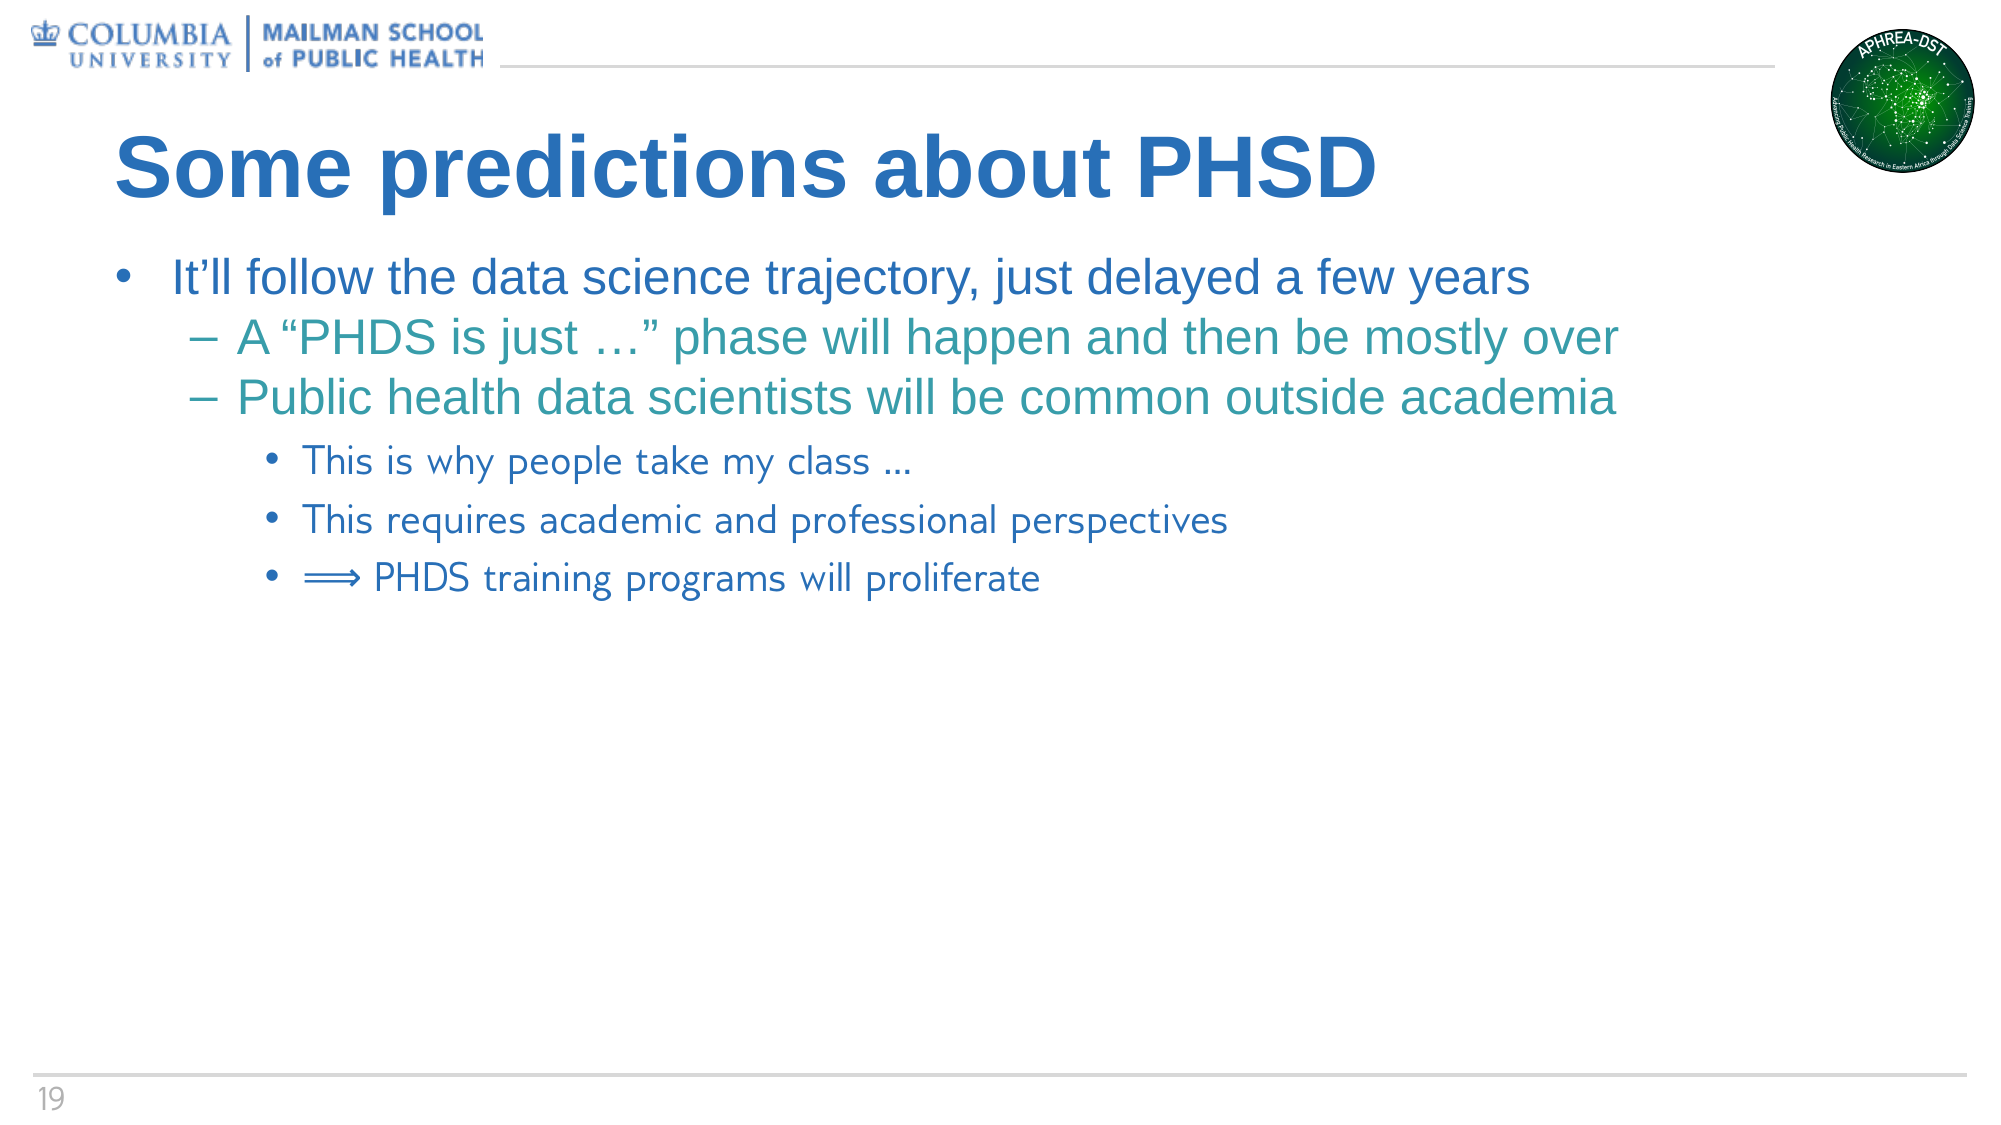

# Some predictions about PHSD
It’ll follow the data science trajectory, just delayed a few years
A “PHDS is just …” phase will happen and then be mostly over
Public health data scientists will be common outside academia
This is why people take my class …
This requires academic and professional perspectives
⟹ PHDS training programs will proliferate